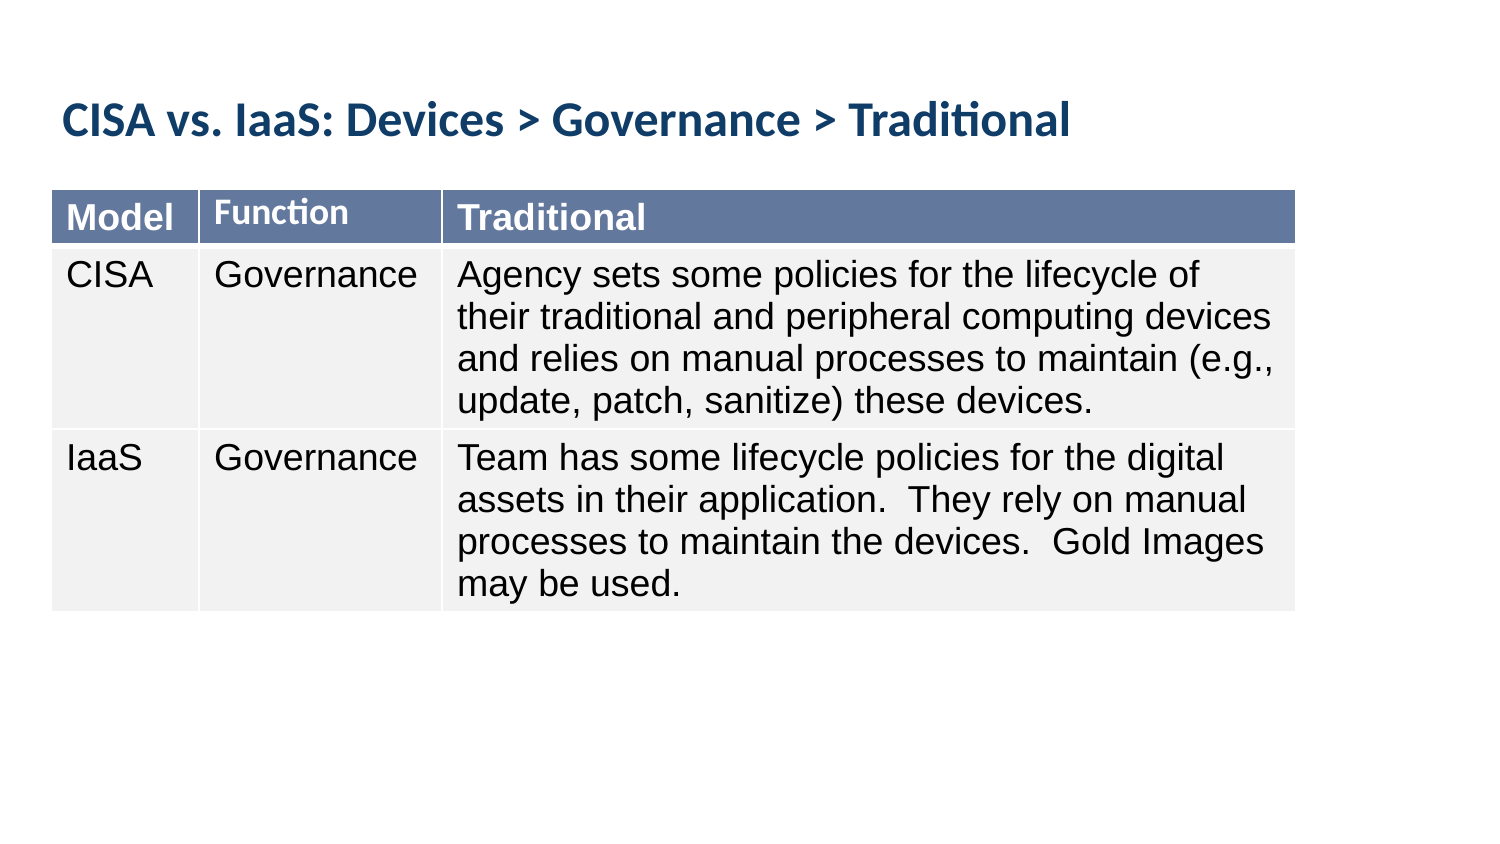

# CISA vs. IaaS: Devices > Governance > Traditional
| Model | Function | Traditional |
| --- | --- | --- |
| CISA | Governance | Agency sets some policies for the lifecycle of their traditional and peripheral computing devices and relies on manual processes to maintain (e.g., update, patch, sanitize) these devices. |
| IaaS | Governance | Team has some lifecycle policies for the digital assets in their application. They rely on manual processes to maintain the devices. Gold Images may be used. |